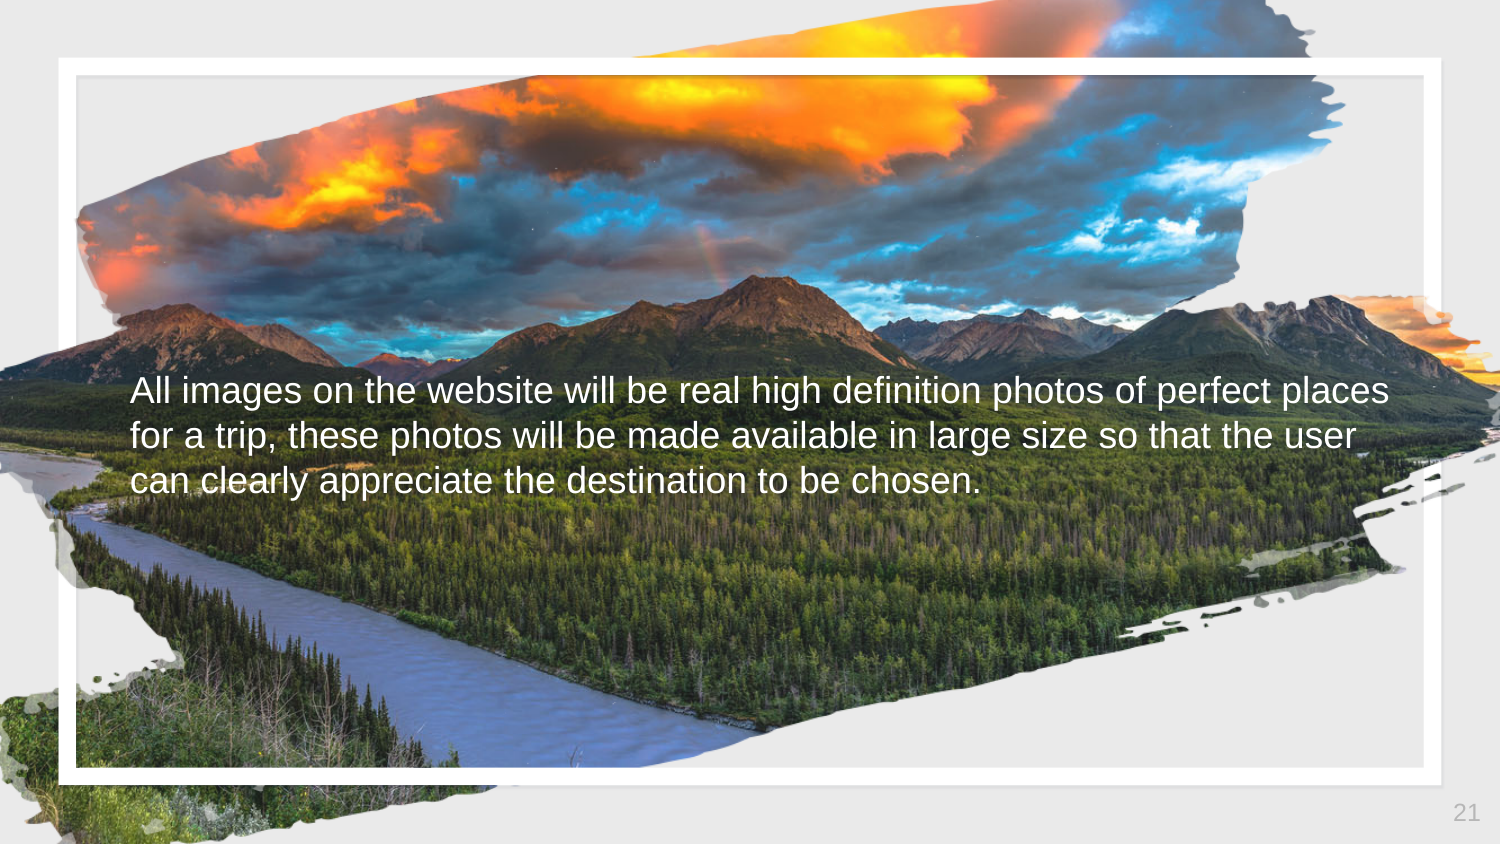

All images on the website will be real high definition photos of perfect places for a trip, these photos will be made available in large size so that the user can clearly appreciate the destination to be chosen.
21